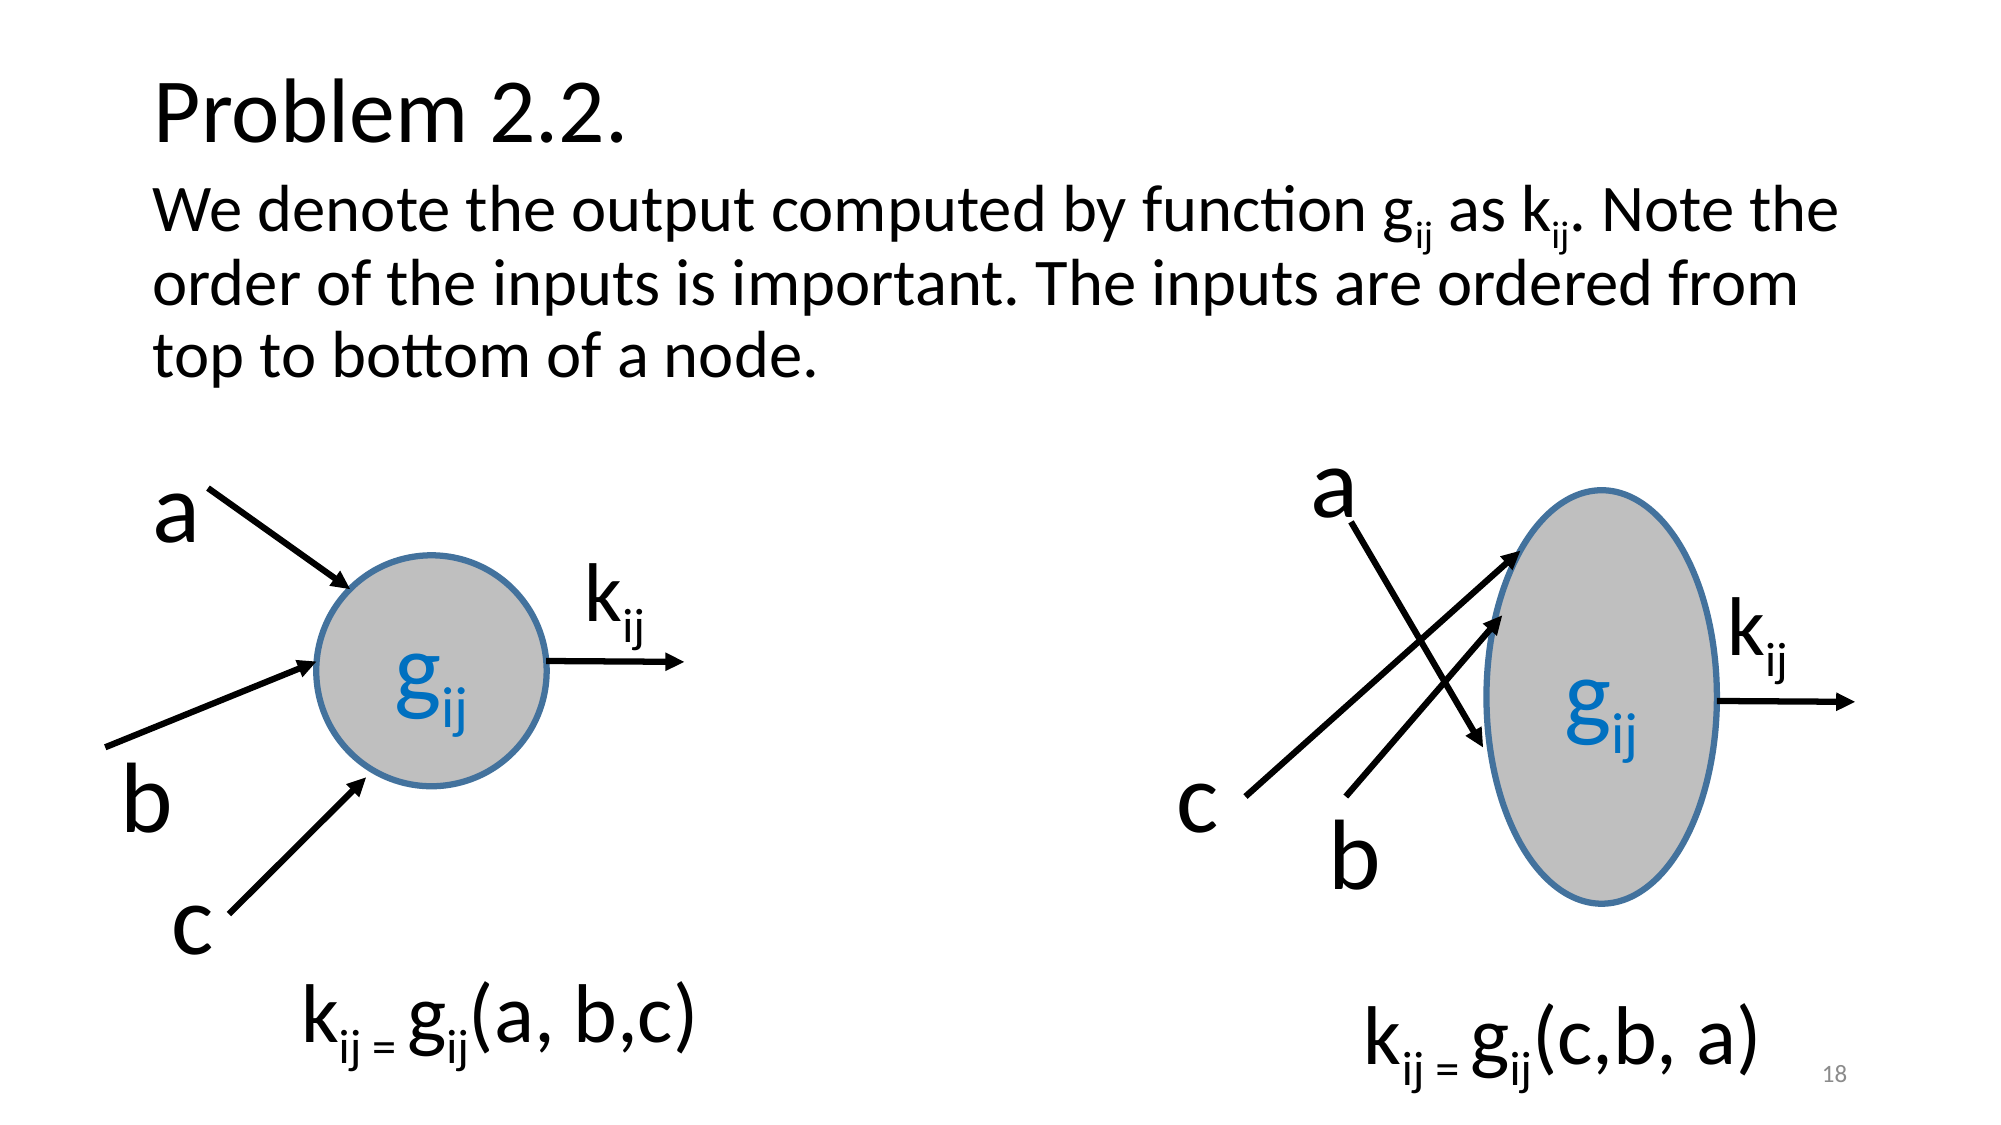

# Problem 2.2.
We denote the output computed by function gij as kij. Note the order of the inputs is important. The inputs are ordered from top to bottom of a node.
a
a
gij
kij
gij
kij
c
b
b
c
kij = gij(a, b,c)
kij = gij(c,b, a)
18